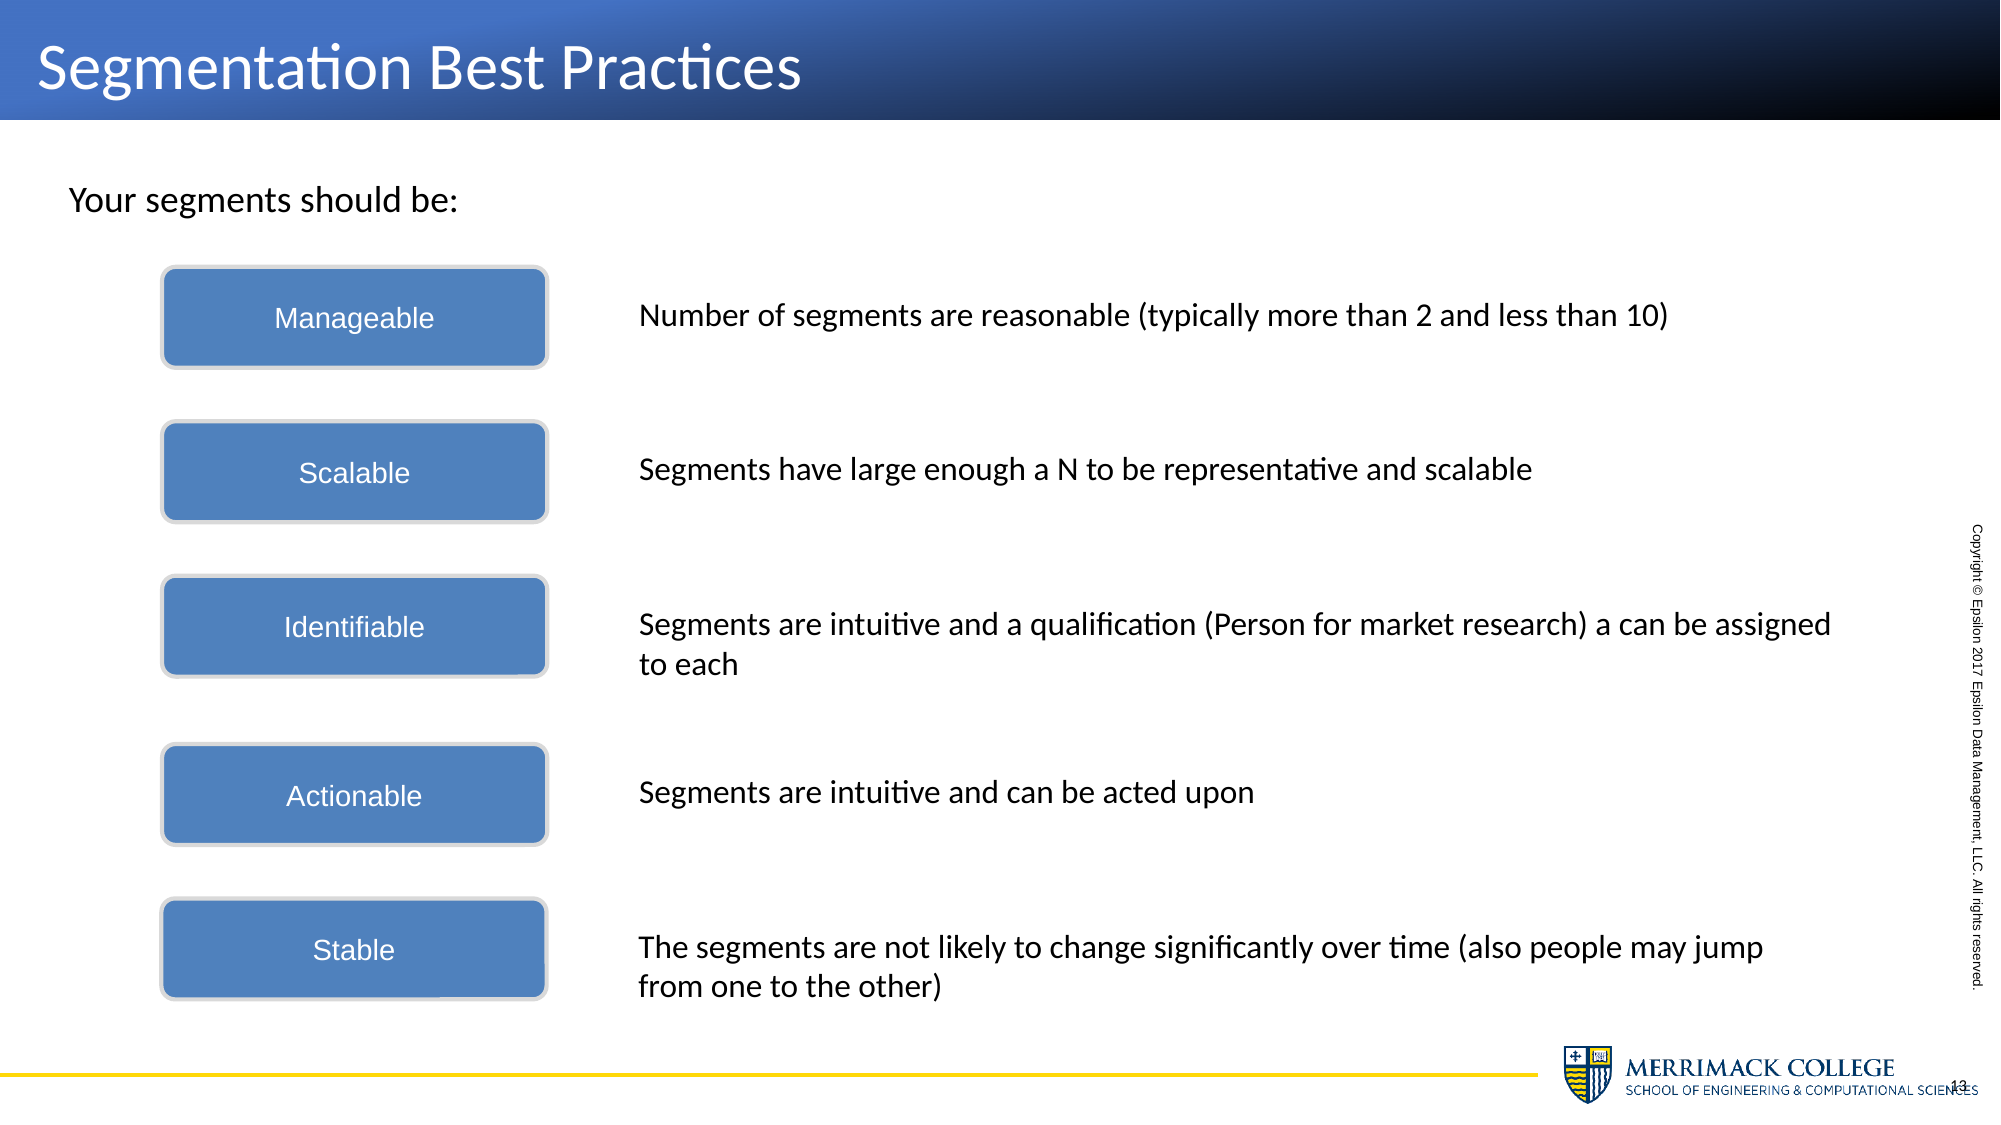

# Segmentation Best Practices
Your segments should be:
Manageable
Number of segments are reasonable (typically more than 2 and less than 10)
Scalable
Segments have large enough a N to be representative and scalable
Identifiable
Segments are intuitive and a qualification (Person for market research) a can be assigned to each
Actionable
Segments are intuitive and can be acted upon
Copyright © Epsilon 2017 Epsilon Data Management, LLC. All rights reserved.
Stable
The segments are not likely to change significantly over time (also people may jump from one to the other)
13